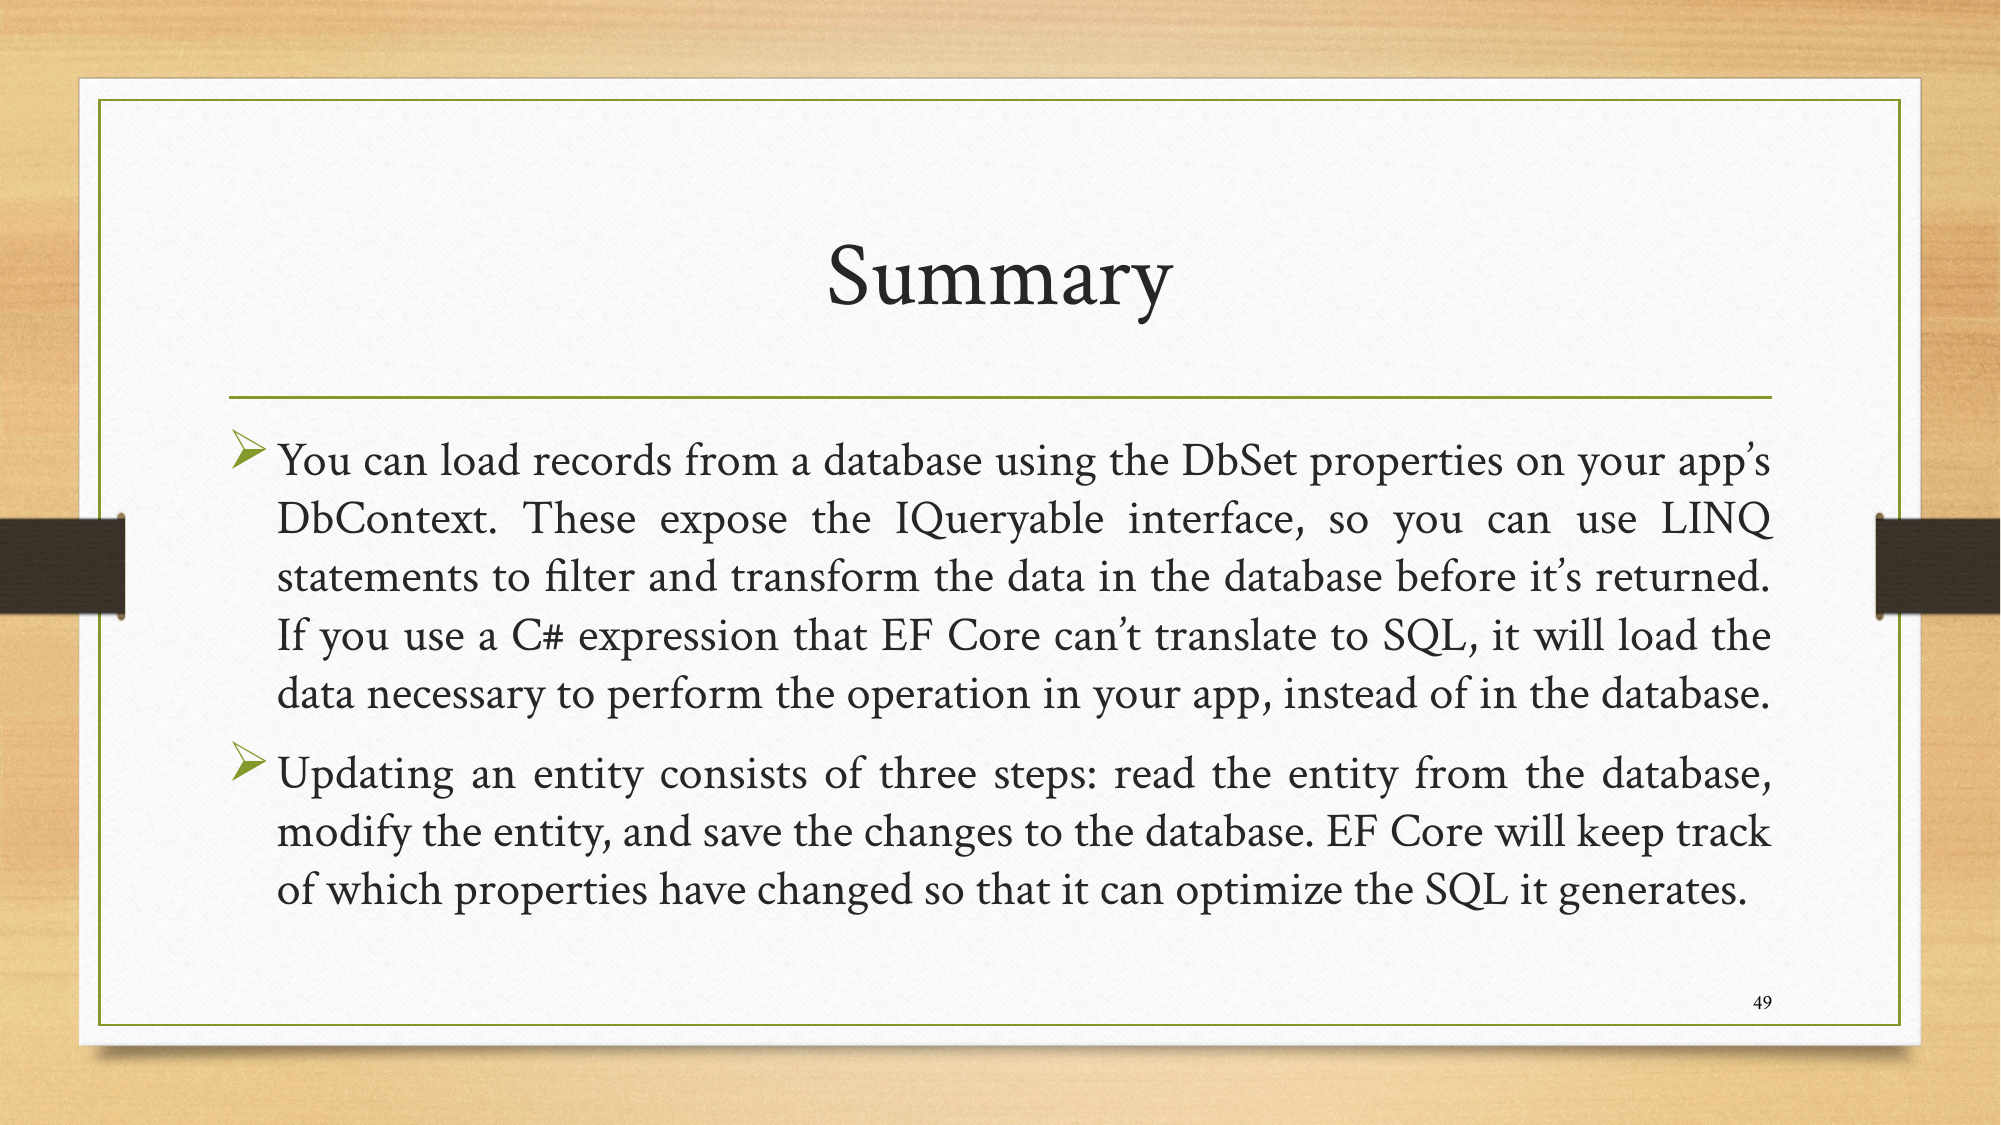

# Summary
You can load records from a database using the DbSet properties on your app’s DbContext. These expose the IQueryable interface, so you can use LINQ statements to filter and transform the data in the database before it’s returned. If you use a C# expression that EF Core can’t translate to SQL, it will load the data necessary to perform the operation in your app, instead of in the database.
Updating an entity consists of three steps: read the entity from the database, modify the entity, and save the changes to the database. EF Core will keep track of which properties have changed so that it can optimize the SQL it generates.
49